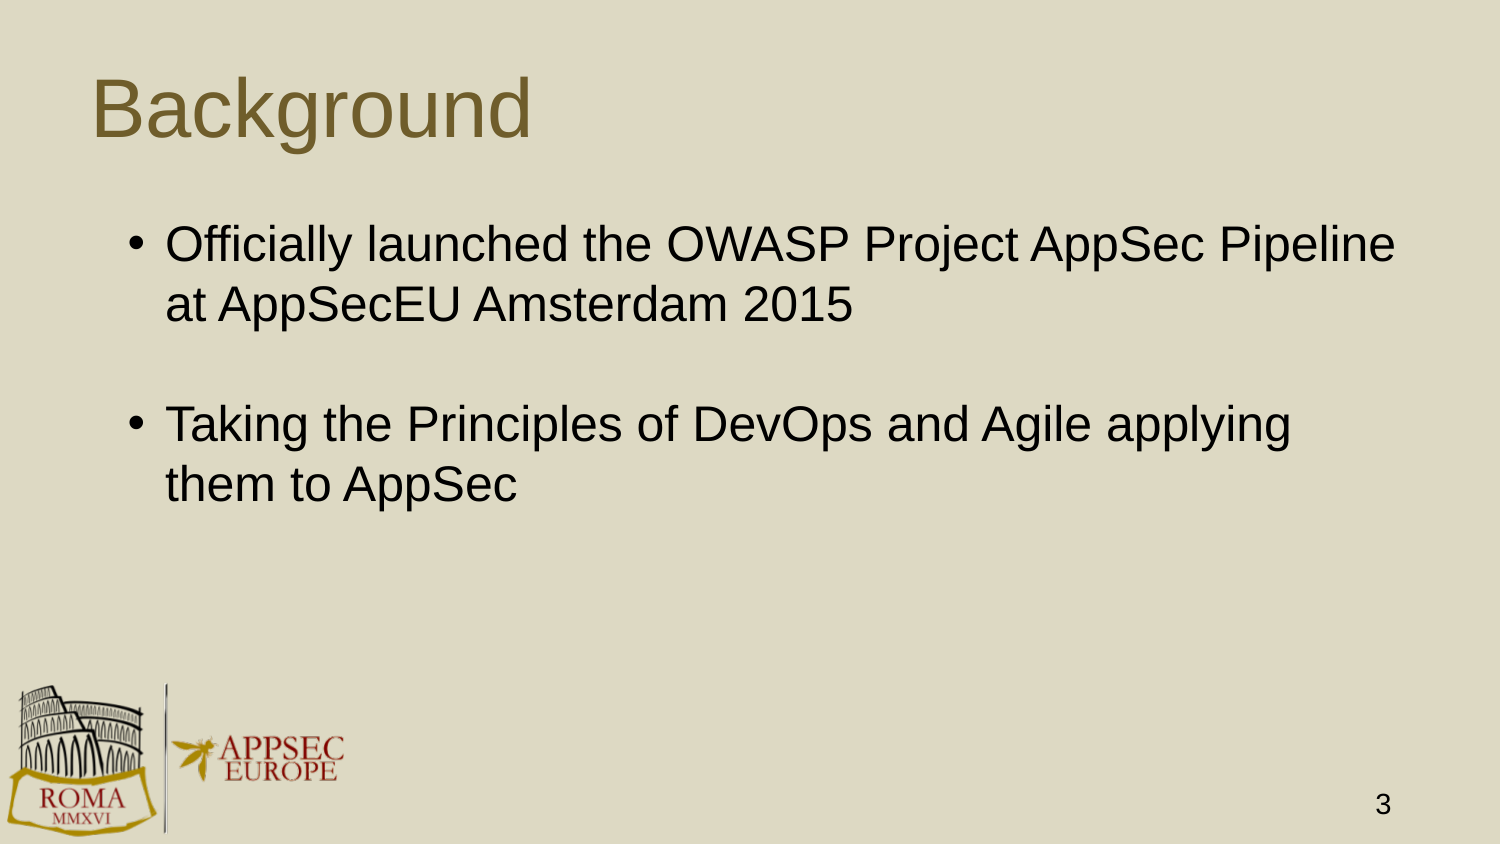

# Background
Officially launched the OWASP Project AppSec Pipeline at AppSecEU Amsterdam 2015
Taking the Principles of DevOps and Agile applying them to AppSec
3